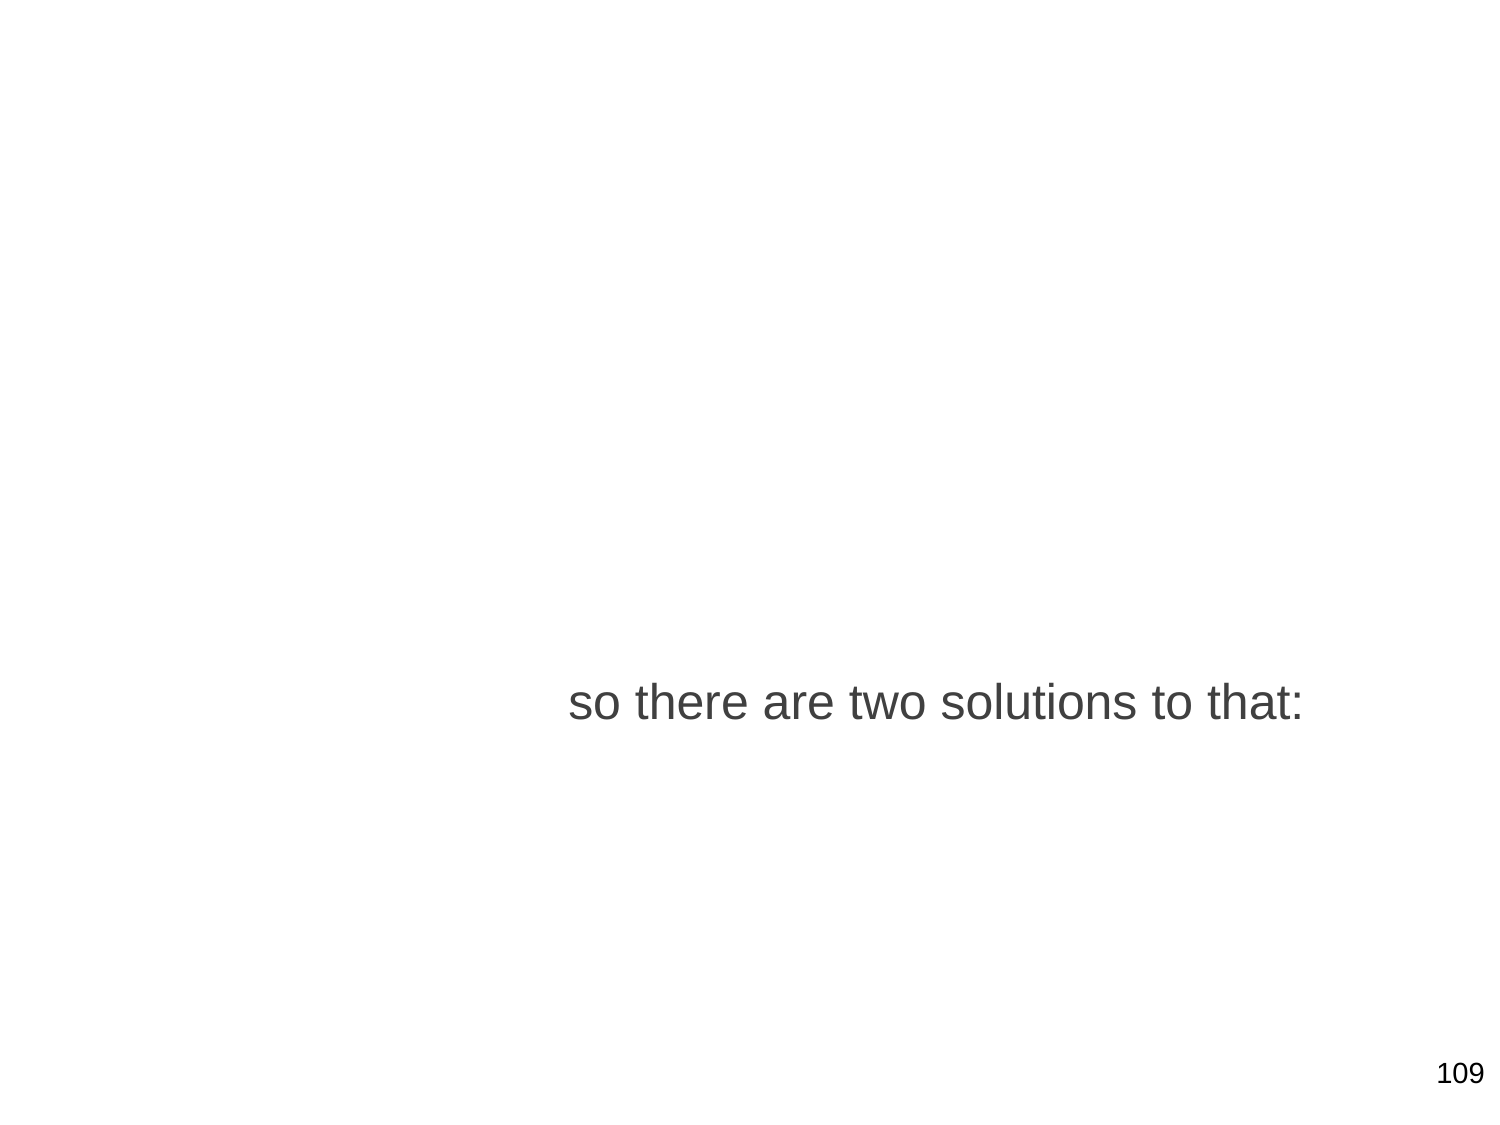

so there are two solutions to that:
109